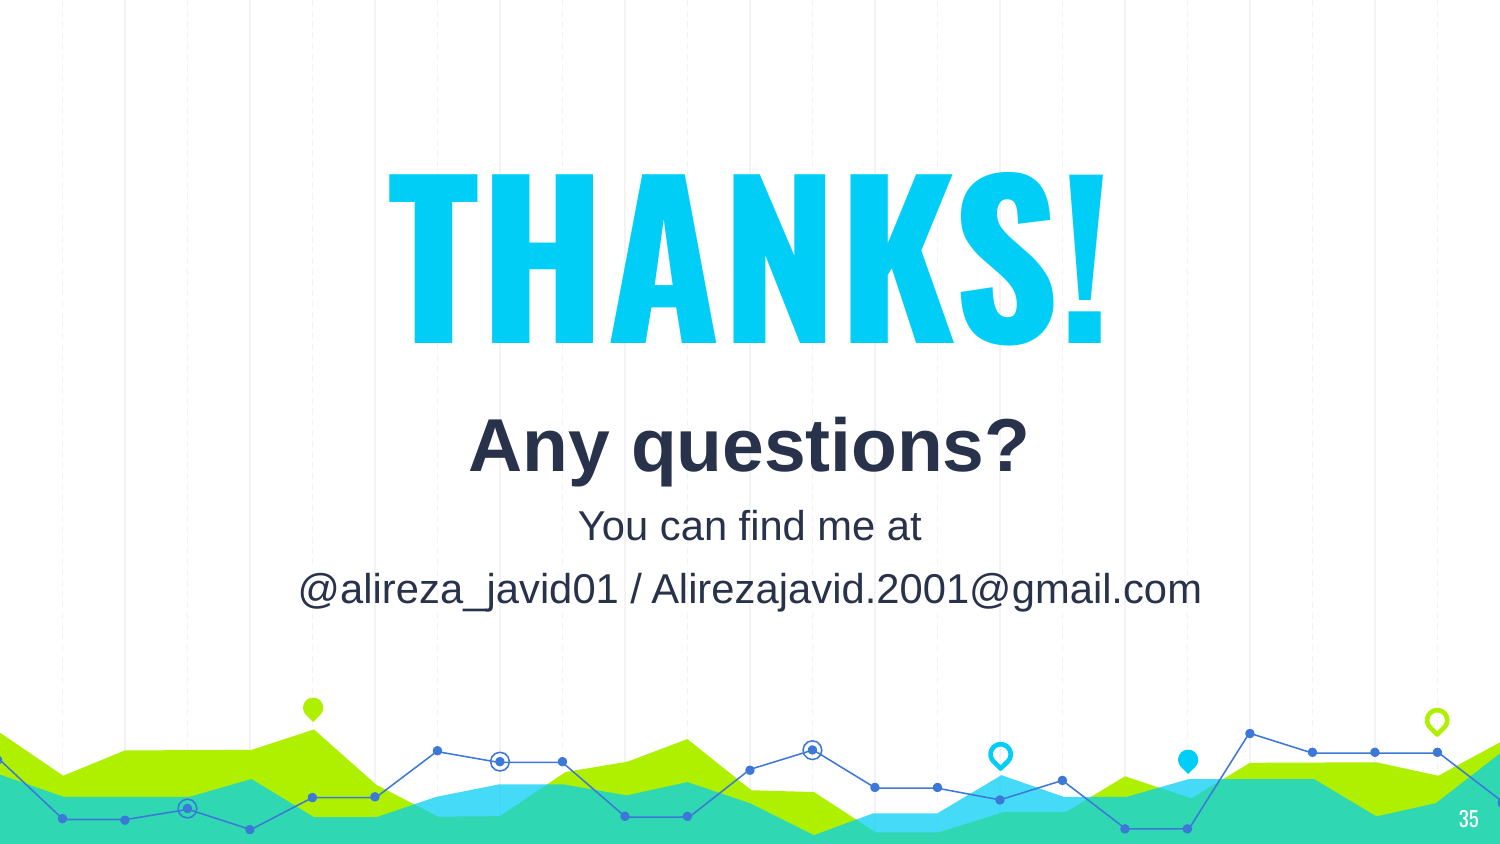

THANKS!
Any questions?
You can find me at
@alireza_javid01 / Alirezajavid.2001@gmail.com

35